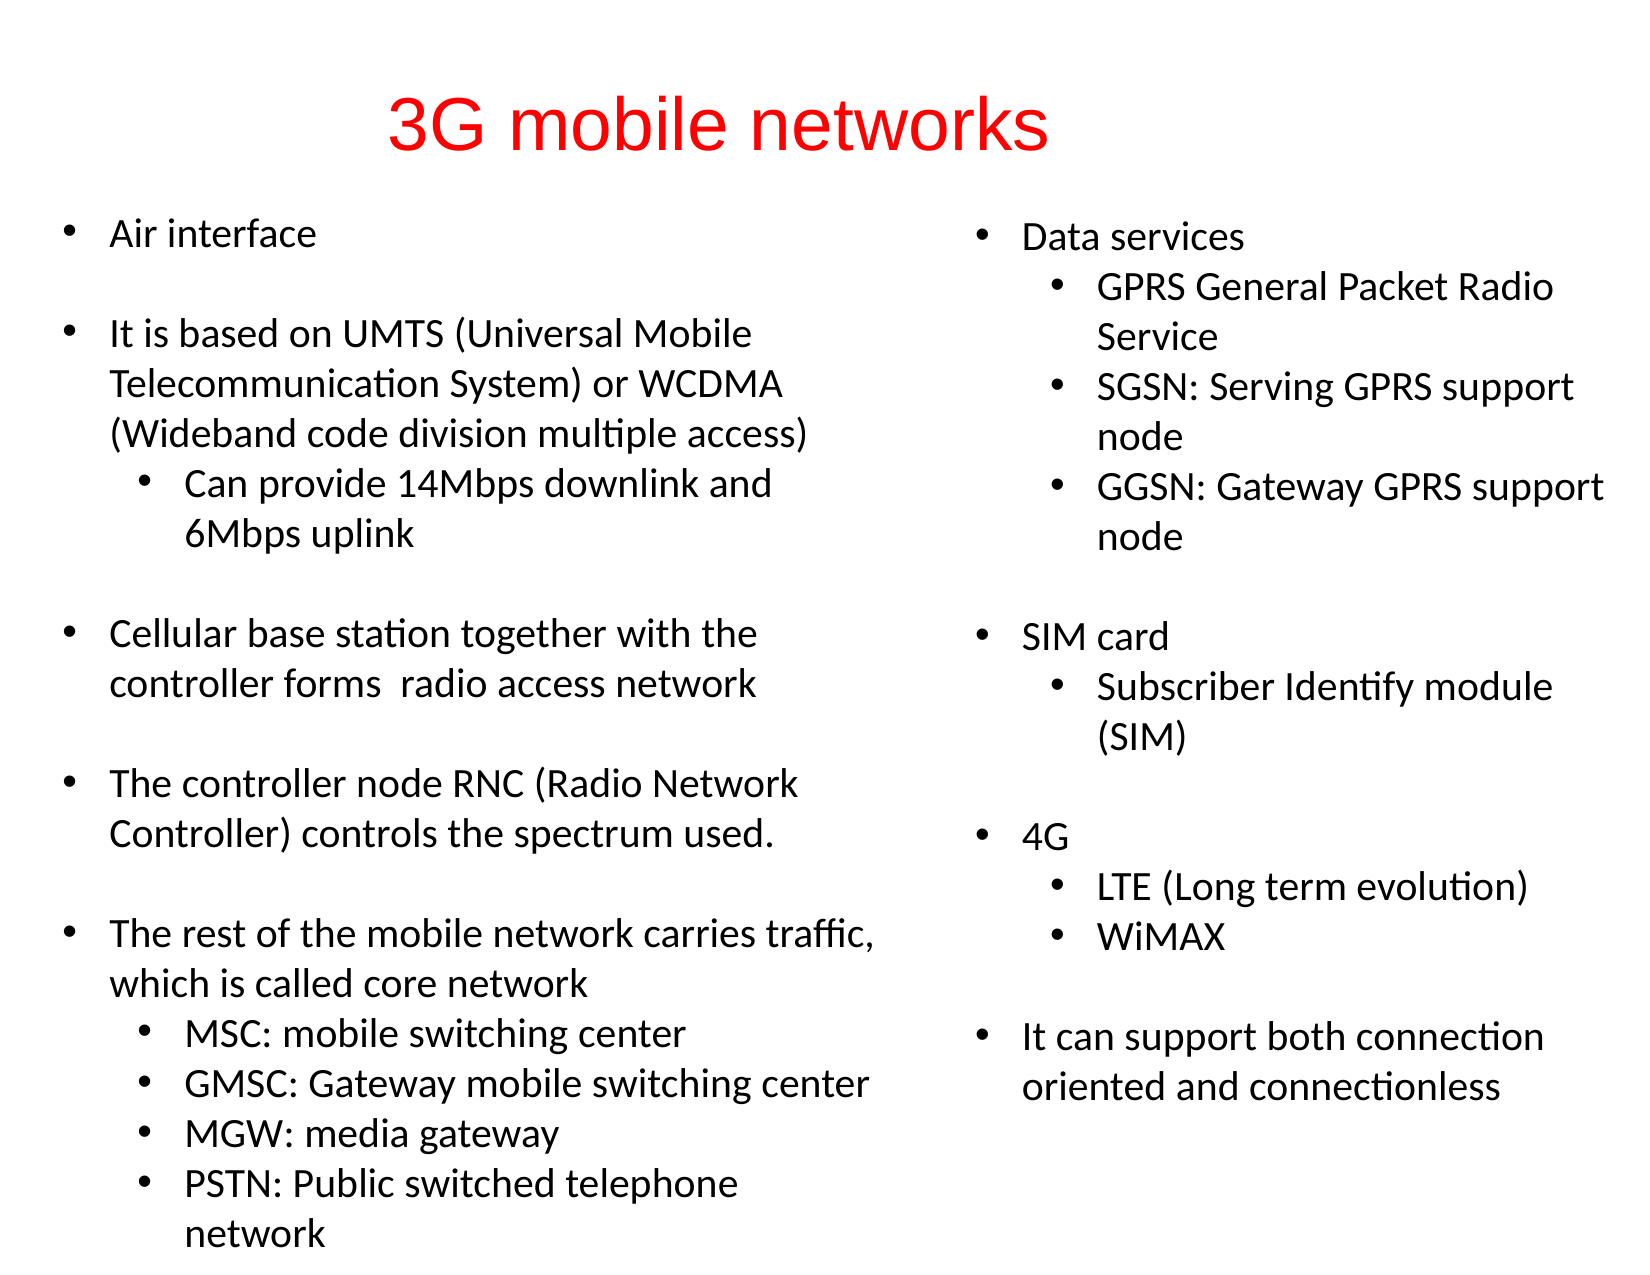

# 3G mobile networks
Air interface

It is based on UMTS (Universal Mobile Telecommunication System) or WCDMA (Wideband code division multiple access)
Can provide 14Mbps downlink and 6Mbps uplink

Cellular base station together with the controller forms  radio access network

The controller node RNC (Radio Network Controller) controls the spectrum used.

The rest of the mobile network carries traffic, which is called core network
MSC: mobile switching center
GMSC: Gateway mobile switching center
MGW: media gateway
PSTN: Public switched telephone network

Data services
GPRS General Packet Radio Service
SGSN: Serving GPRS support node
GGSN: Gateway GPRS support node

SIM card
Subscriber Identify module (SIM)

4G
LTE (Long term evolution)
WiMAX

It can support both connection oriented and connectionless